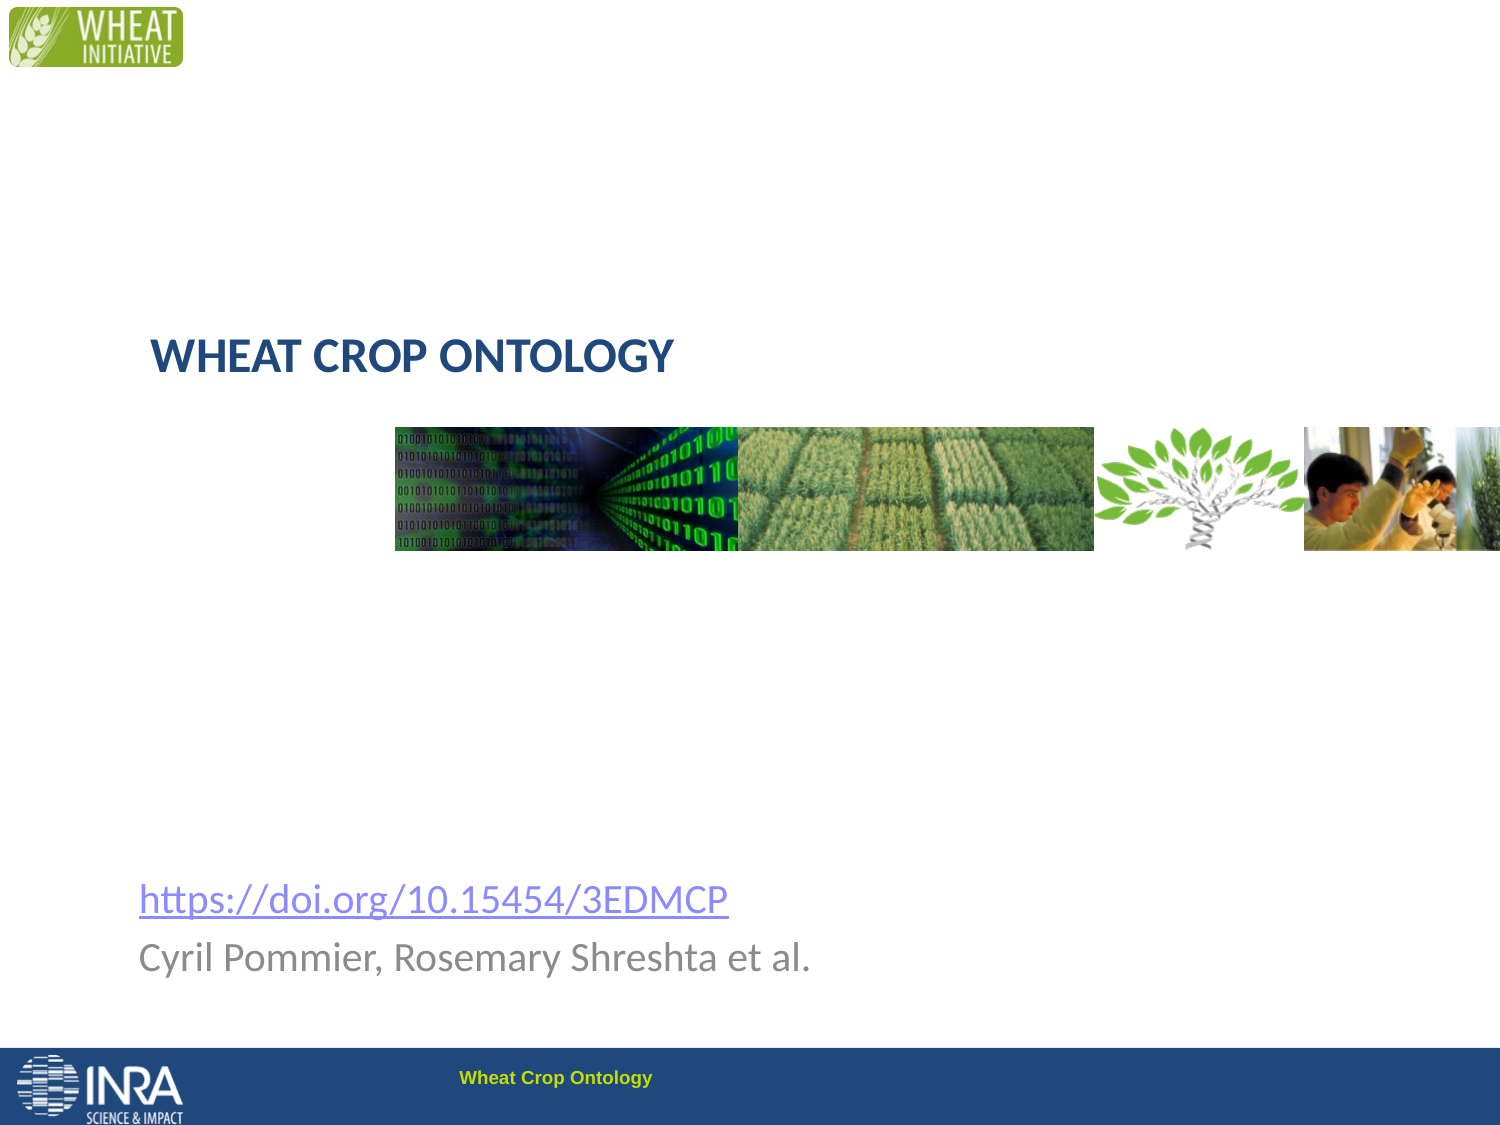

# Wheat CROP Ontology
https://doi.org/10.15454/3EDMCP
Cyril Pommier, Rosemary Shreshta et al.
19